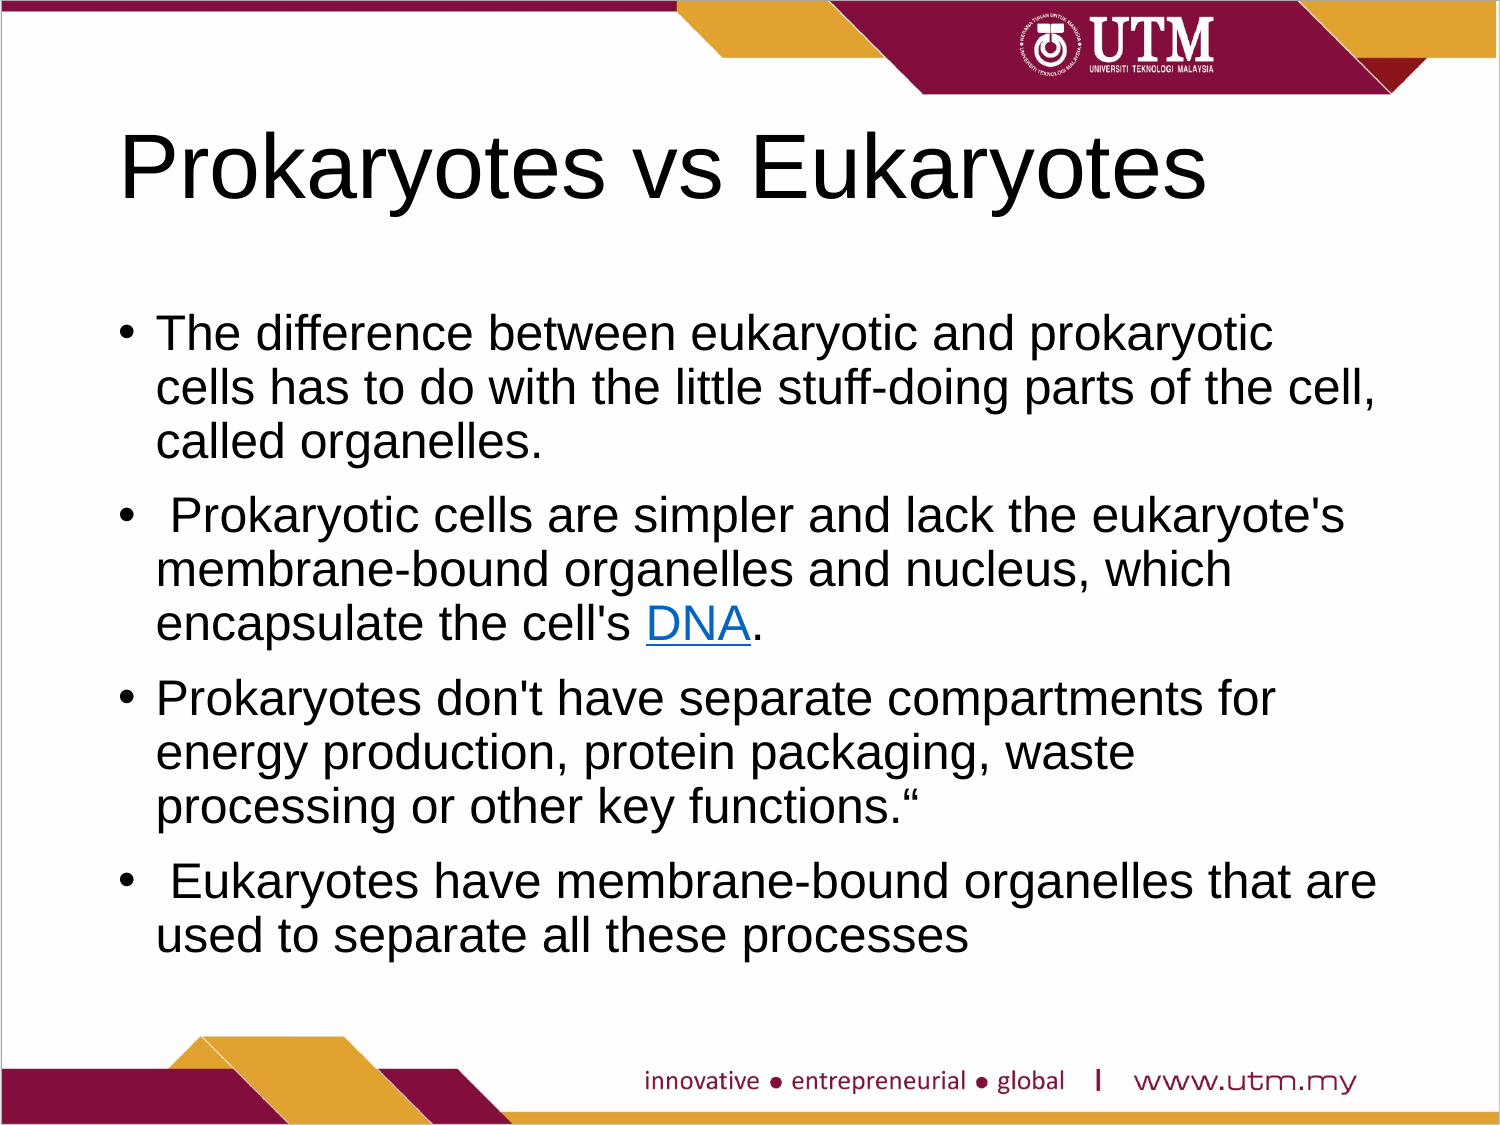

# Prokaryotes vs Eukaryotes
The difference between eukaryotic and prokaryotic cells has to do with the little stuff-doing parts of the cell, called organelles.
 Prokaryotic cells are simpler and lack the eukaryote's membrane-bound organelles and nucleus, which encapsulate the cell's DNA.
Prokaryotes don't have separate compartments for energy production, protein packaging, waste processing or other key functions.“
 Eukaryotes have membrane-bound organelles that are used to separate all these processes